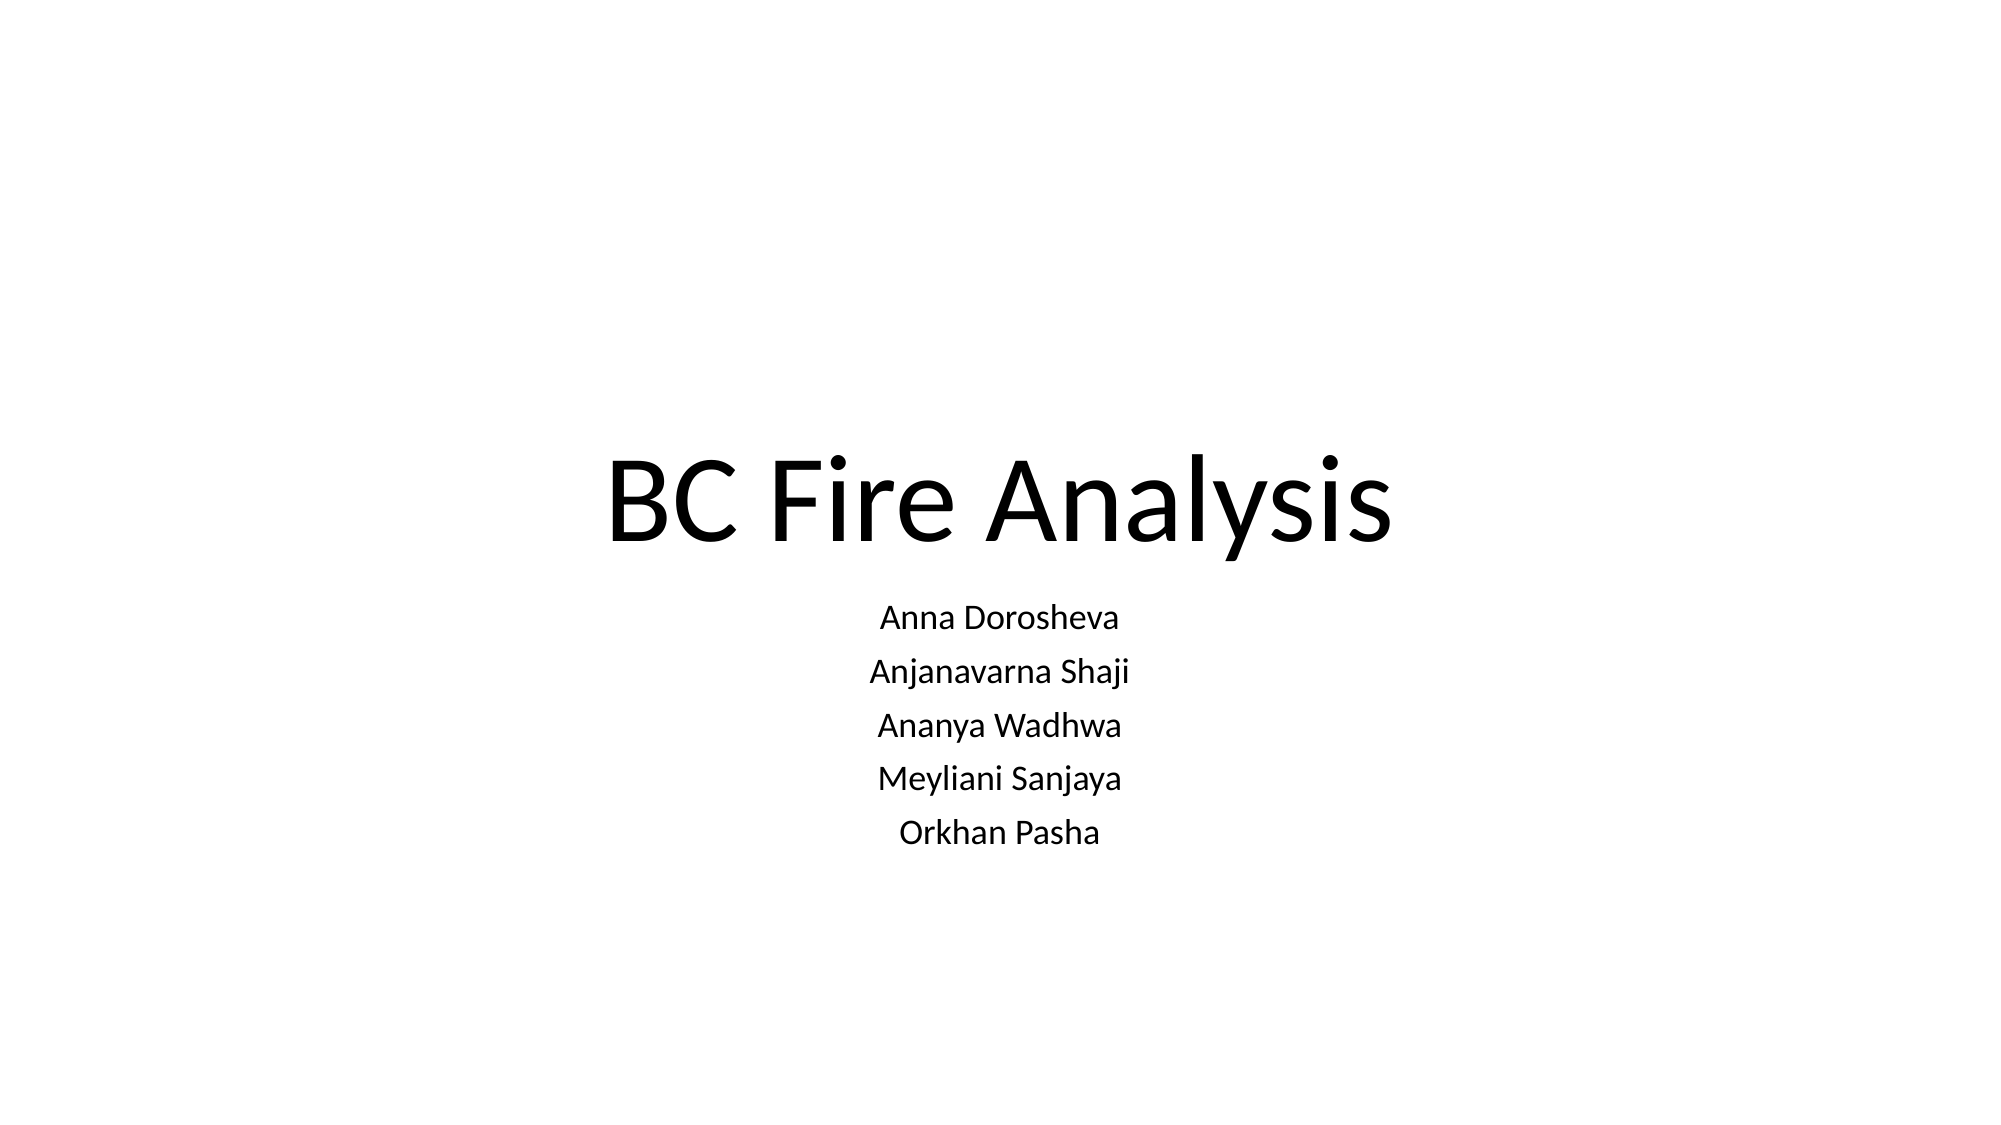

# BC Fire Analysis
Anna Dorosheva
Anjanavarna Shaji
Ananya Wadhwa
Meyliani Sanjaya
Orkhan Pasha